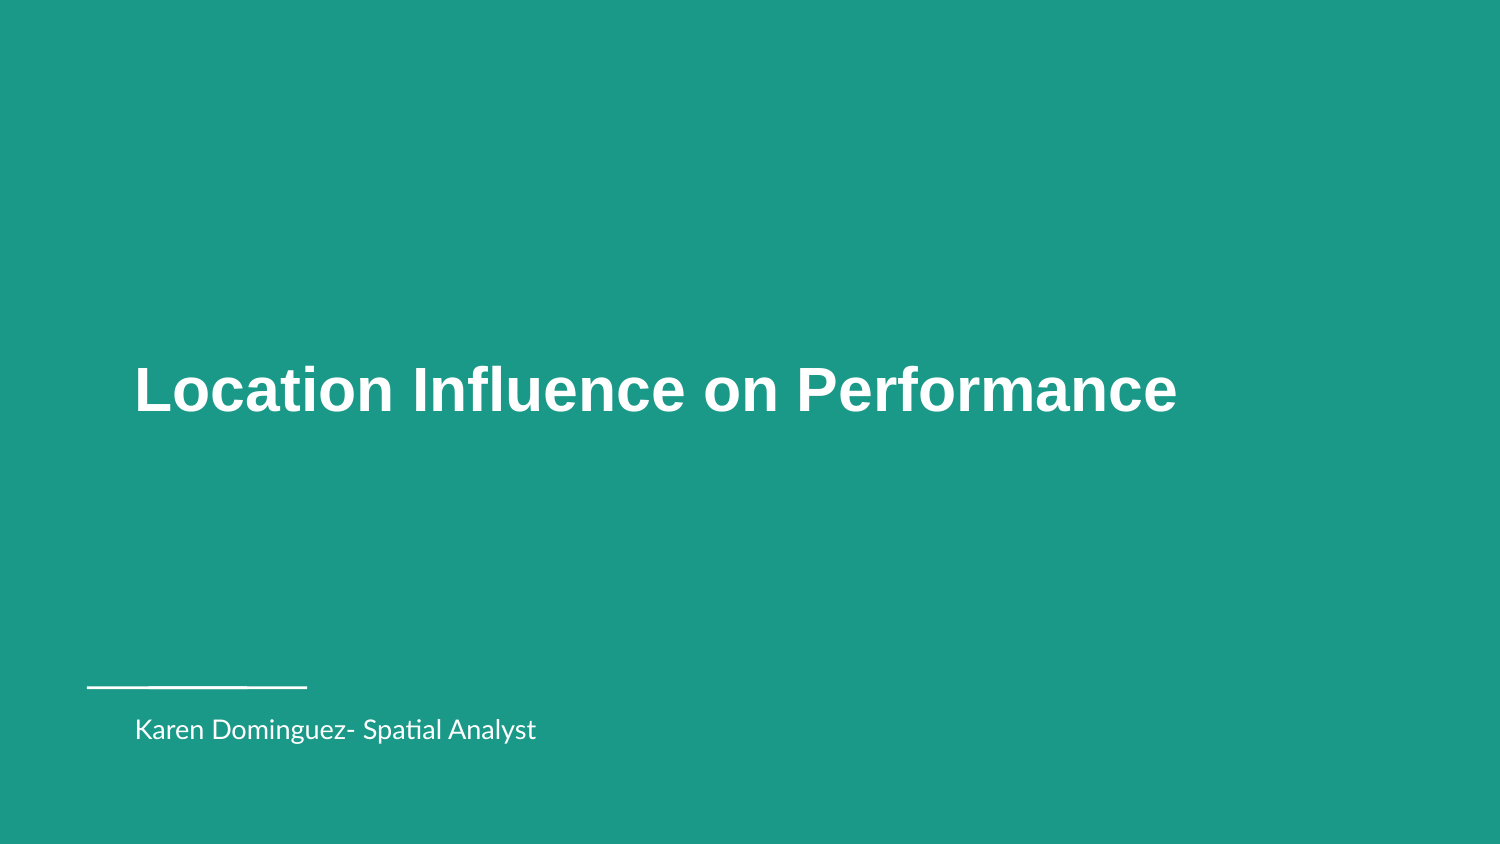

# Location Influence on Performance
Karen Dominguez- Spatial Analyst